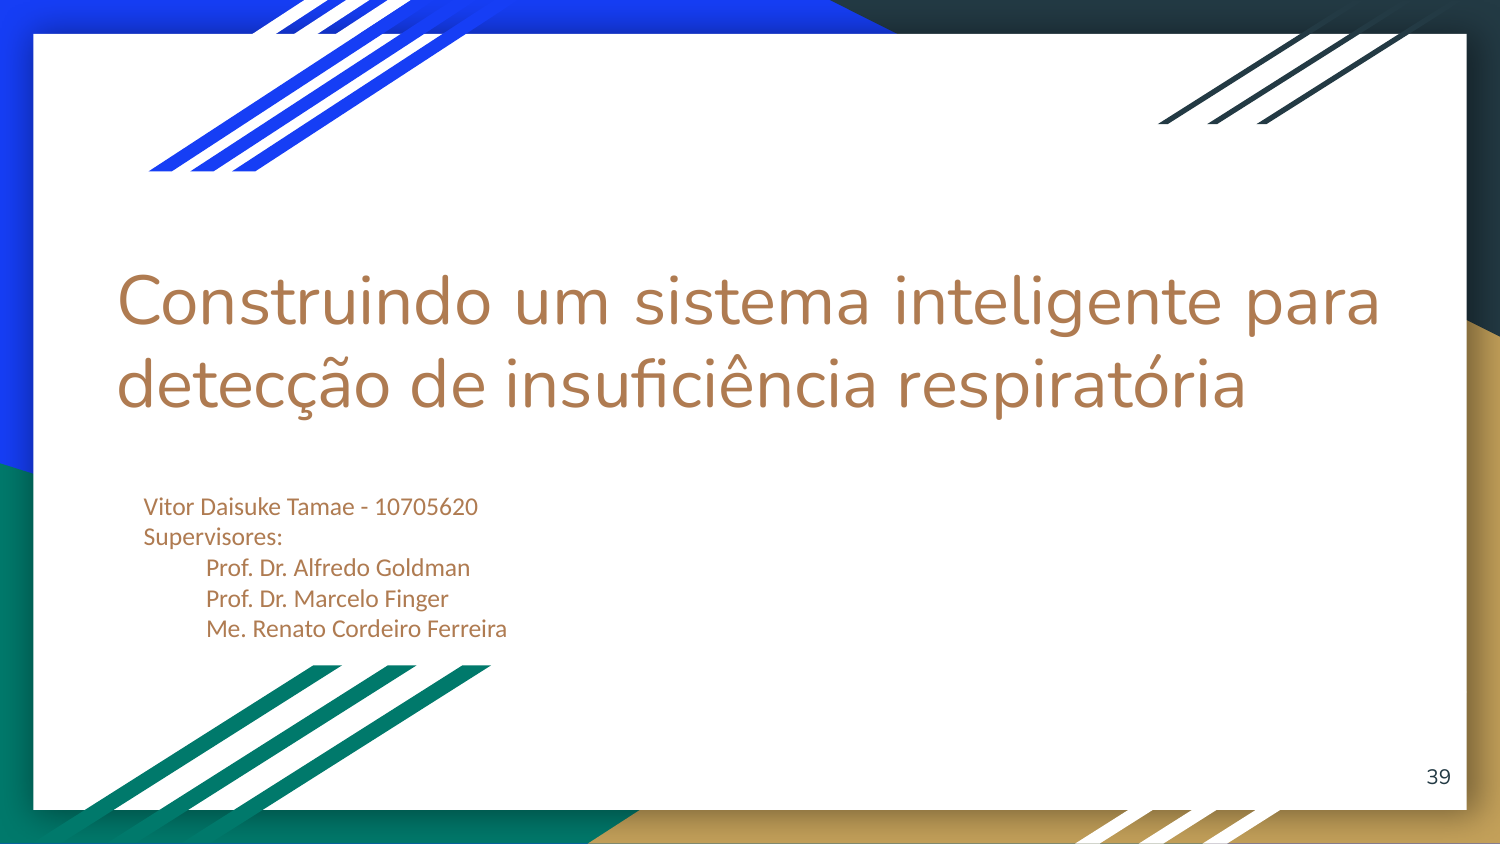

# Construindo um sistema inteligente para detecção de insuficiência respiratória
Vitor Daisuke Tamae - 10705620
Supervisores:
Prof. Dr. Alfredo Goldman
Prof. Dr. Marcelo Finger
Me. Renato Cordeiro Ferreira
39